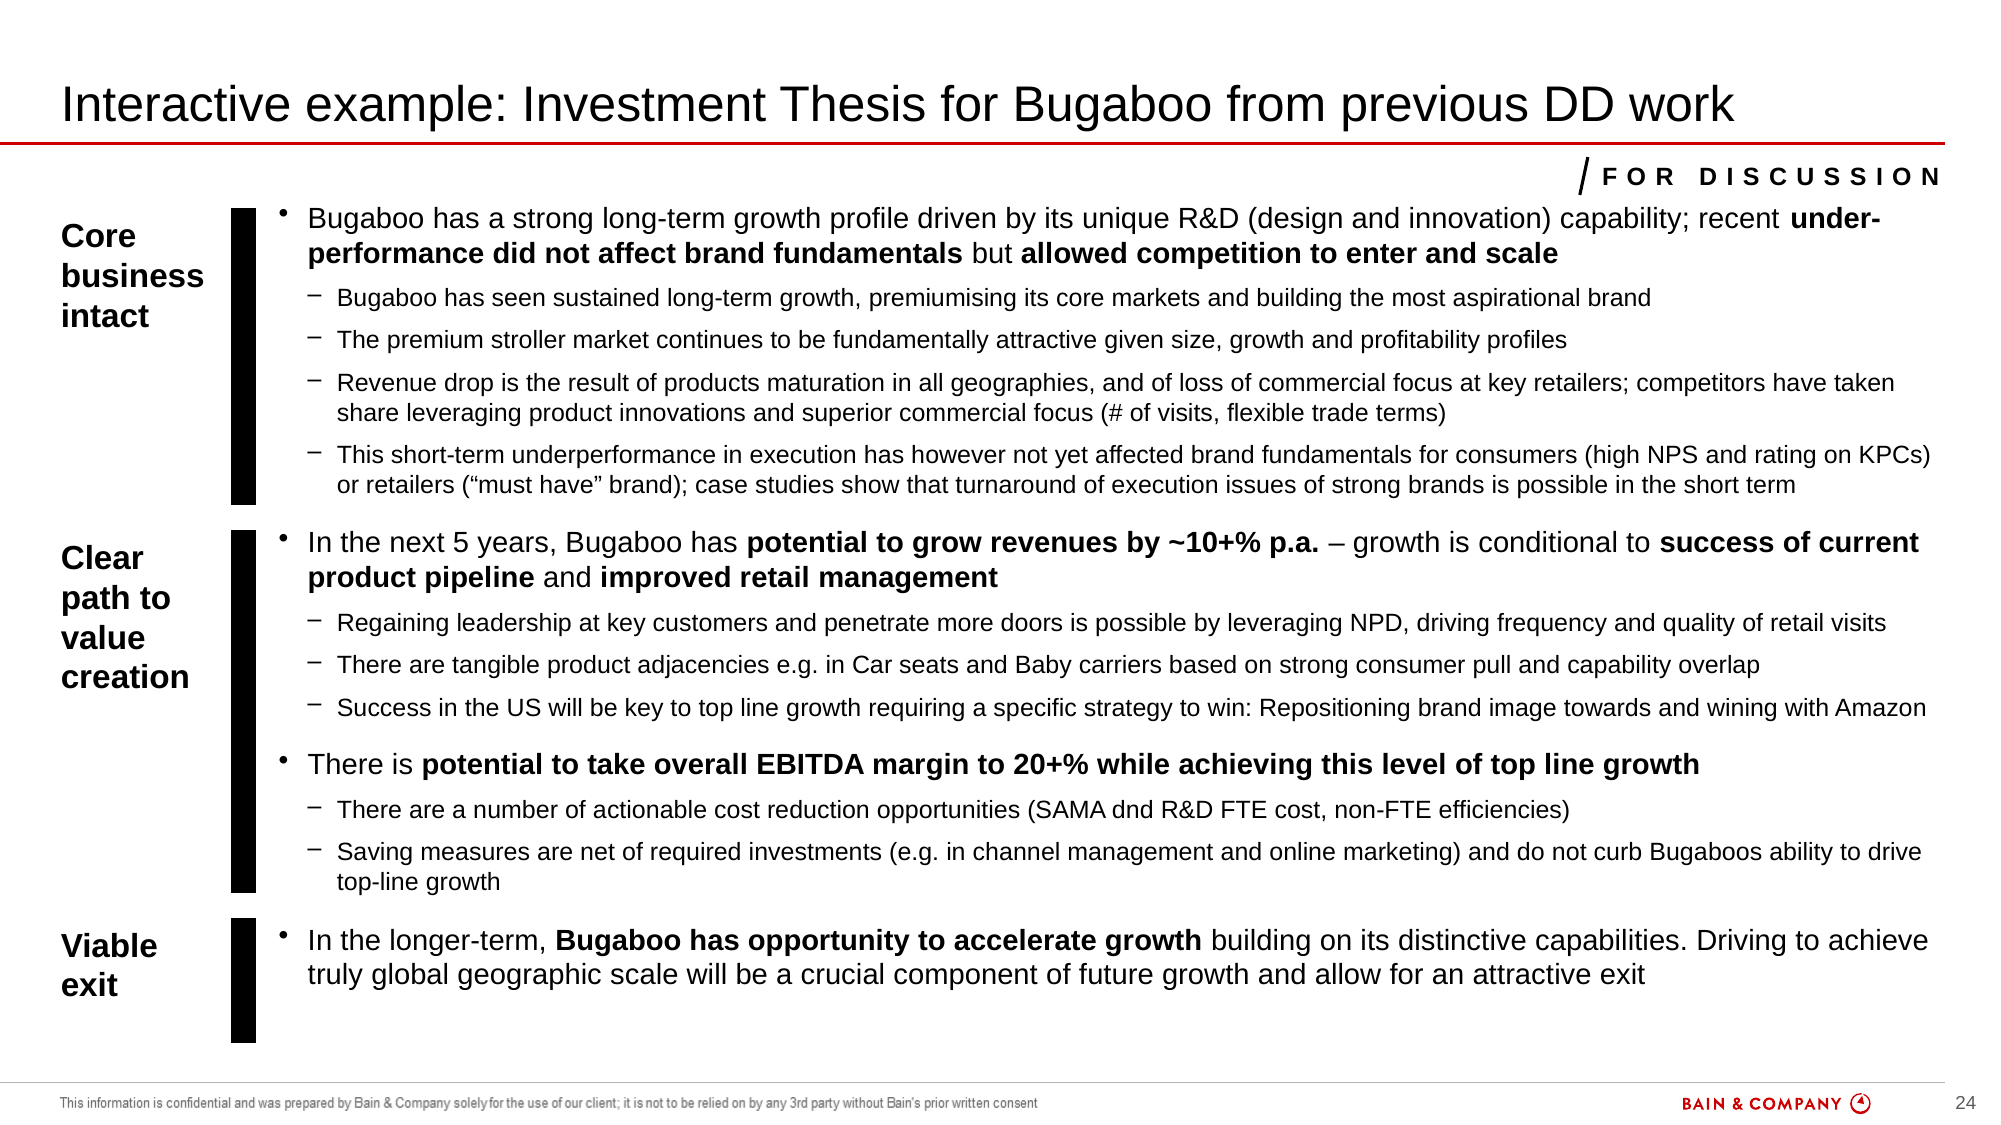

# Interactive example: Investment Thesis for Bugaboo from previous DD work
overall_0_132131219339487173 columns_1_132126867096361509 11_0_132131219345256717 20_1_132131220102022747
For Discussion
Bugaboo has a strong long-term growth profile driven by its unique R&D (design and innovation) capability; recent under-performance did not affect brand fundamentals but allowed competition to enter and scale
Bugaboo has seen sustained long-term growth, premiumising its core markets and building the most aspirational brand
The premium stroller market continues to be fundamentally attractive given size, growth and profitability profiles
Revenue drop is the result of products maturation in all geographies, and of loss of commercial focus at key retailers; competitors have taken share leveraging product innovations and superior commercial focus (# of visits, flexible trade terms)
This short-term underperformance in execution has however not yet affected brand fundamentals for consumers (high NPS and rating on KPCs) or retailers (“must have” brand); case studies show that turnaround of execution issues of strong brands is possible in the short term
In the next 5 years, Bugaboo has potential to grow revenues by ~10+% p.a. – growth is conditional to success of current product pipeline and improved retail management
Regaining leadership at key customers and penetrate more doors is possible by leveraging NPD, driving frequency and quality of retail visits
There are tangible product adjacencies e.g. in Car seats and Baby carriers based on strong consumer pull and capability overlap
Success in the US will be key to top line growth requiring a specific strategy to win: Repositioning brand image towards and wining with Amazon
There is potential to take overall EBITDA margin to 20+% while achieving this level of top line growth
There are a number of actionable cost reduction opportunities (SAMA dnd R&D FTE cost, non-FTE efficiencies)
Saving measures are net of required investments (e.g. in channel management and online marketing) and do not curb Bugaboos ability to drive top-line growth
In the longer-term, Bugaboo has opportunity to accelerate growth building on its distinctive capabilities. Driving to achieve truly global geographic scale will be a crucial component of future growth and allow for an attractive exit
Core business intact
Clear path to value creation
Viable exit